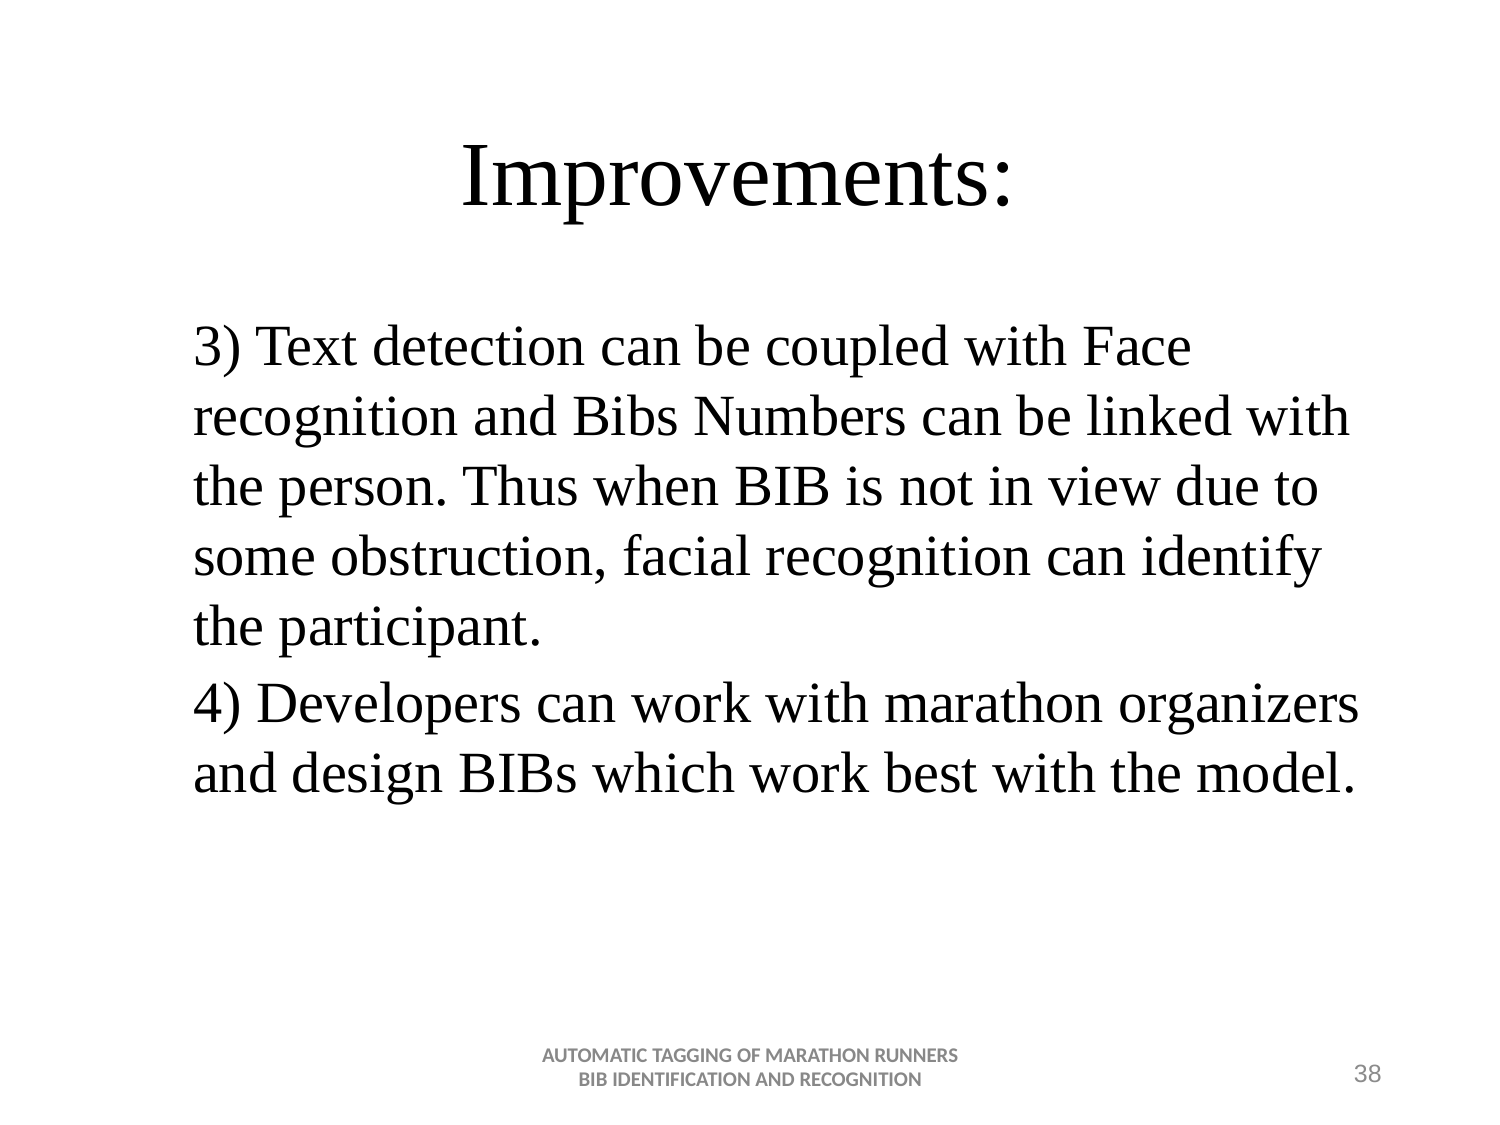

# Improvements:
3) Text detection can be coupled with Face recognition and Bibs Numbers can be linked with the person. Thus when BIB is not in view due to some obstruction, facial recognition can identify the participant.
4) Developers can work with marathon organizers and design BIBs which work best with the model.
AUTOMATIC TAGGING OF MARATHON RUNNERS BIB IDENTIFICATION AND RECOGNITION

38